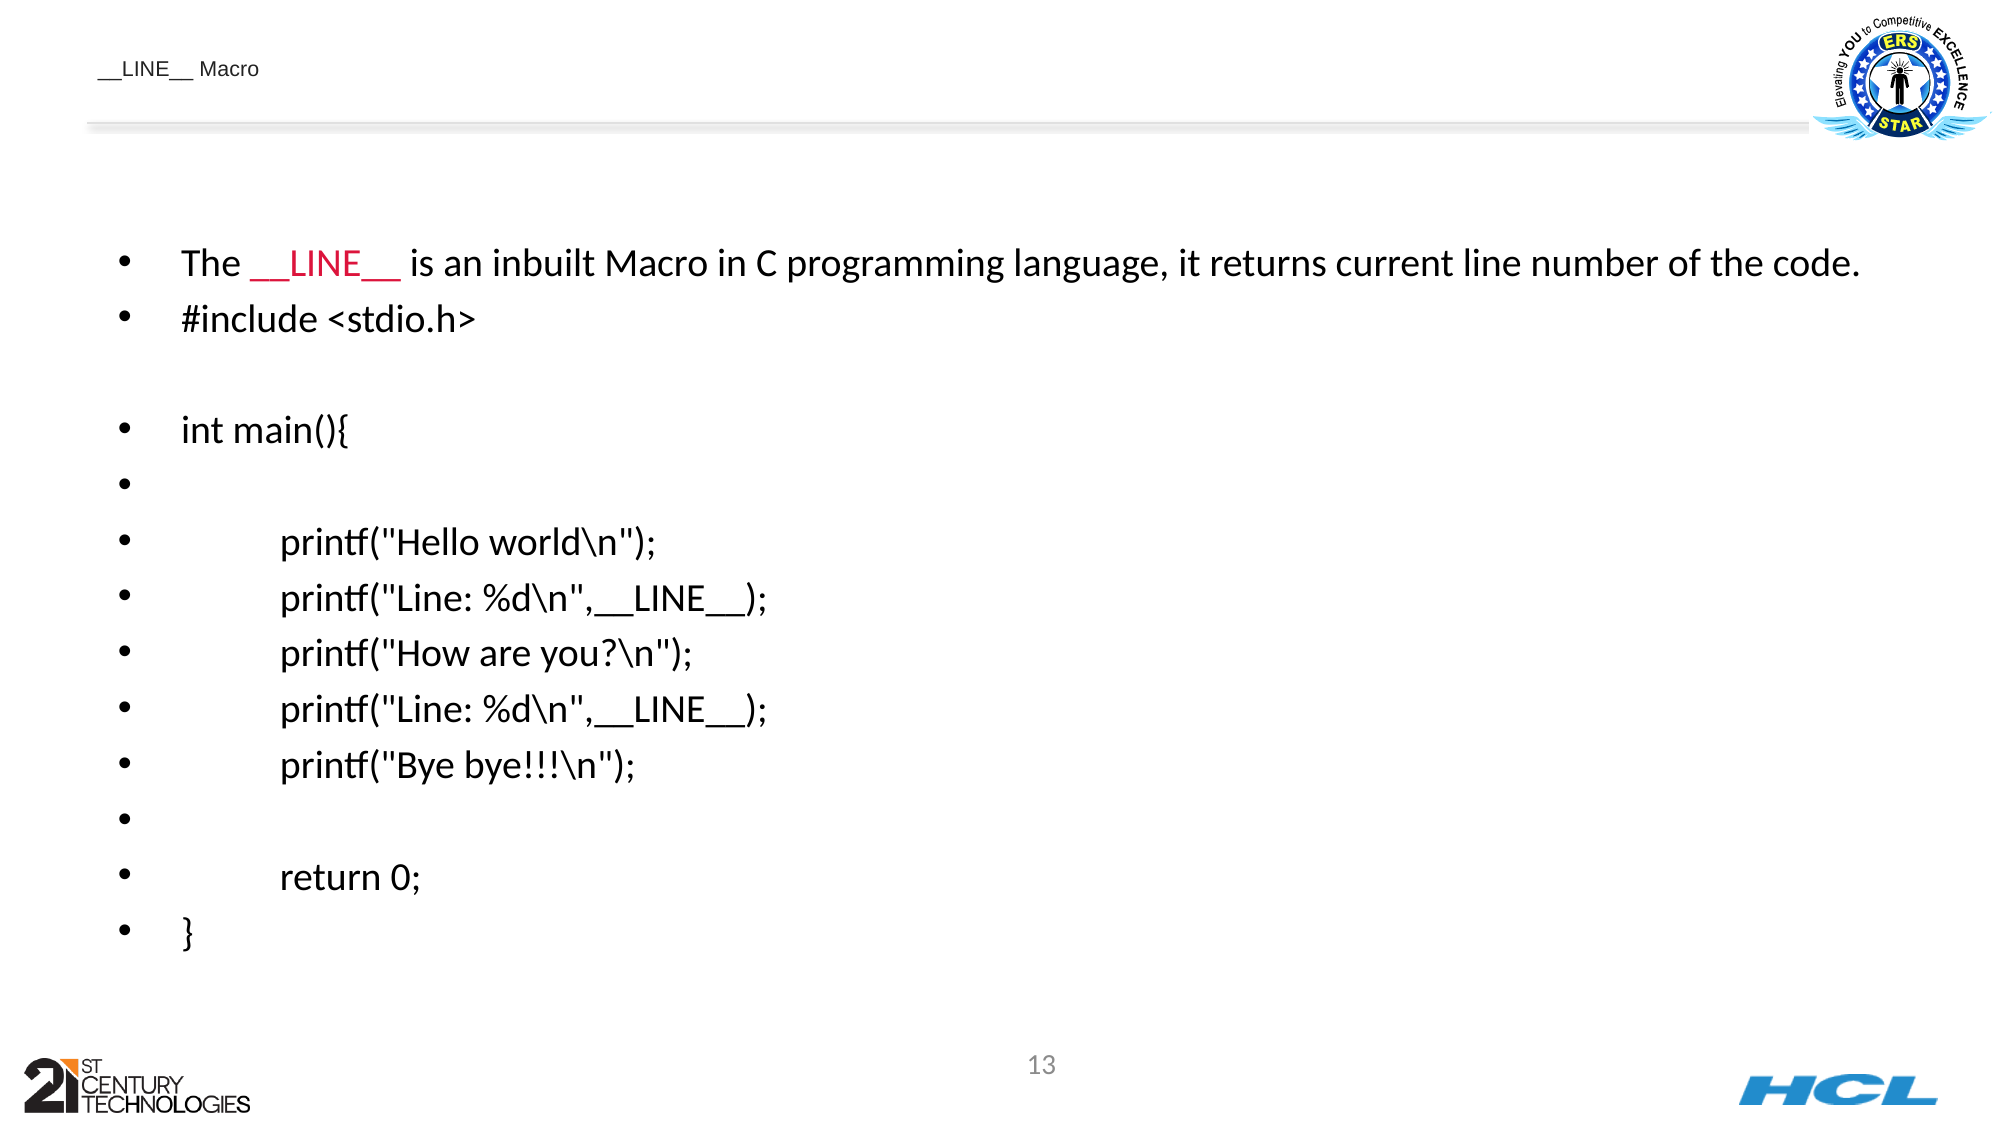

# __LINE__ Macro
The __LINE__ is an inbuilt Macro in C programming language, it returns current line number of the code.
#include <stdio.h>

int main(){

	printf("Hello world\n");
	printf("Line: %d\n",__LINE__);
	printf("How are you?\n");
	printf("Line: %d\n",__LINE__);
	printf("Bye bye!!!\n");

	return 0;
}

13